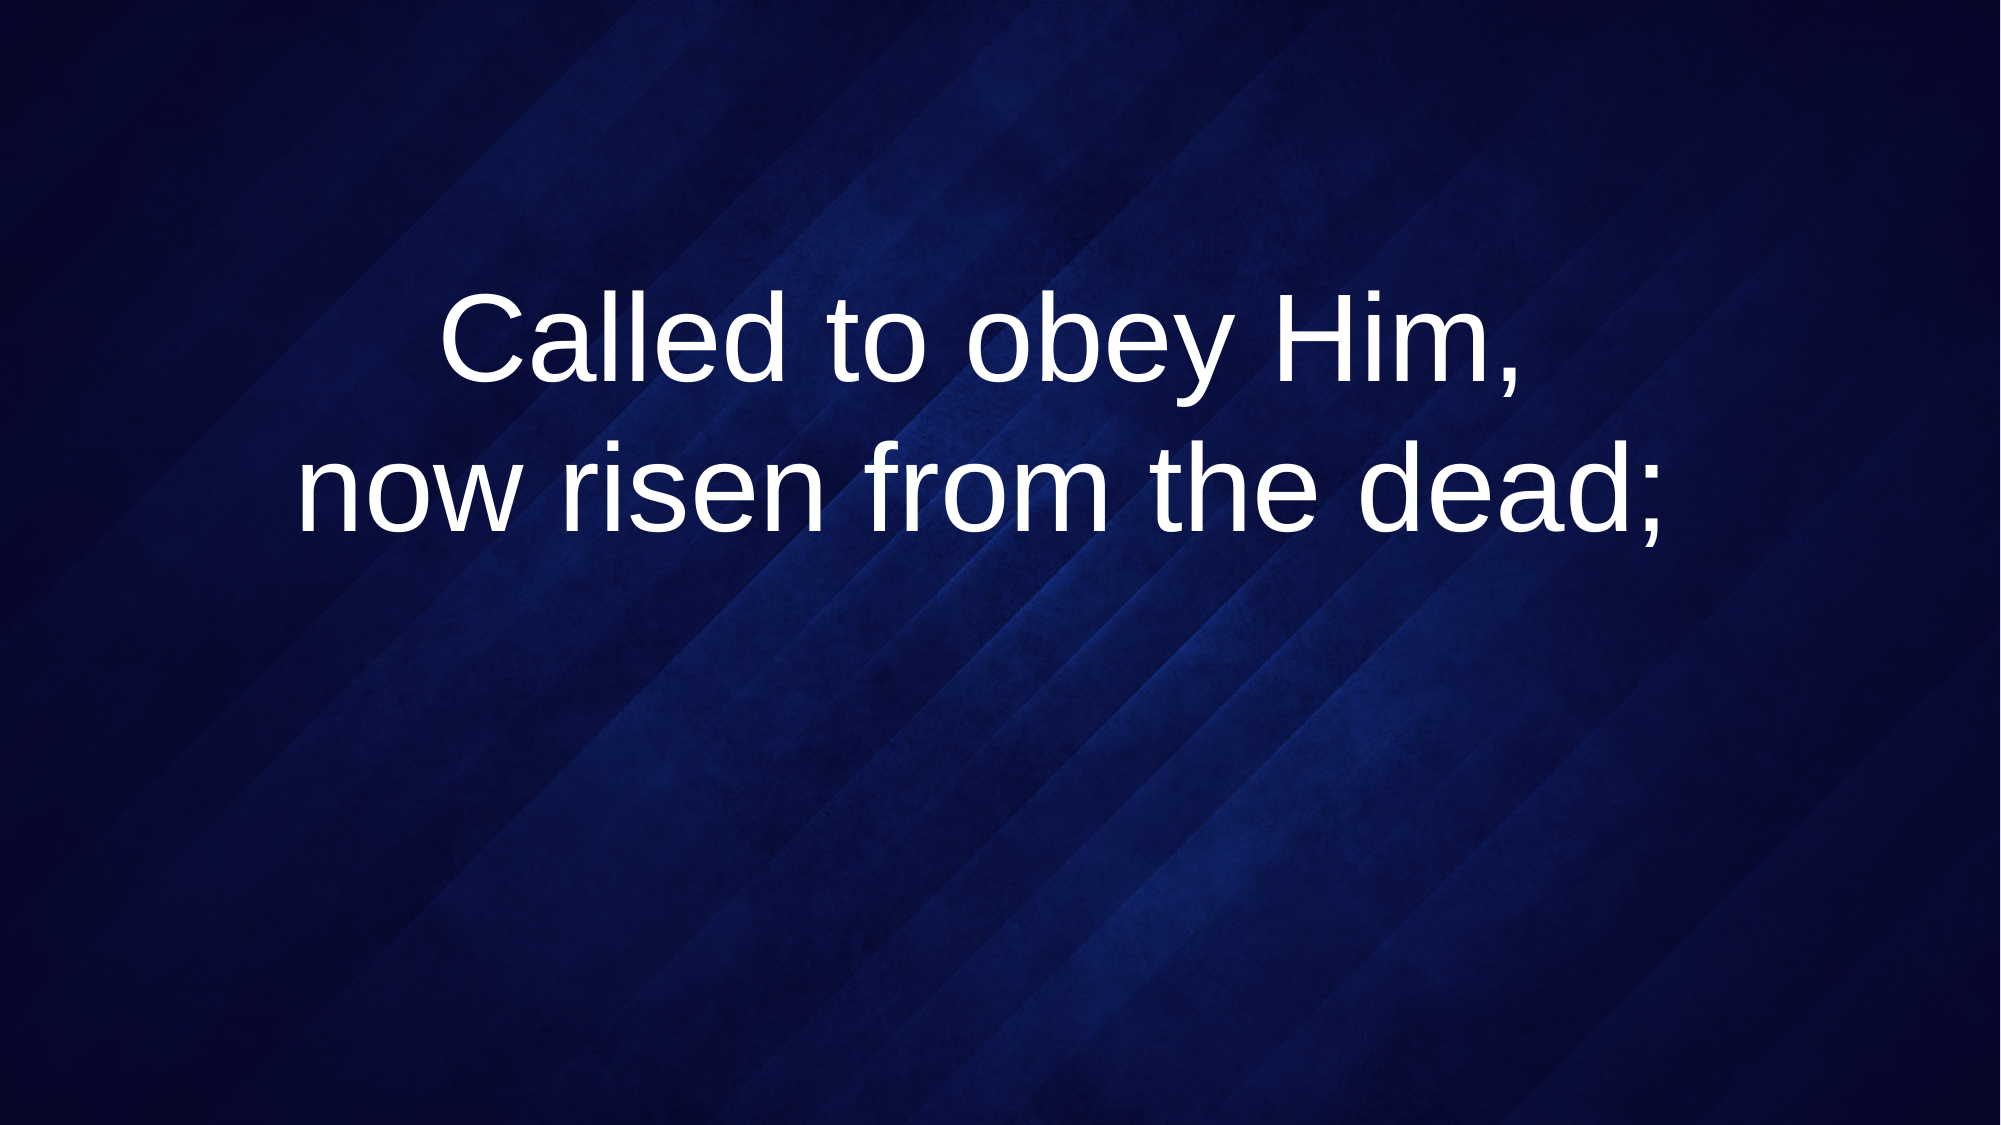

# Called to obey Him, now risen from the dead;